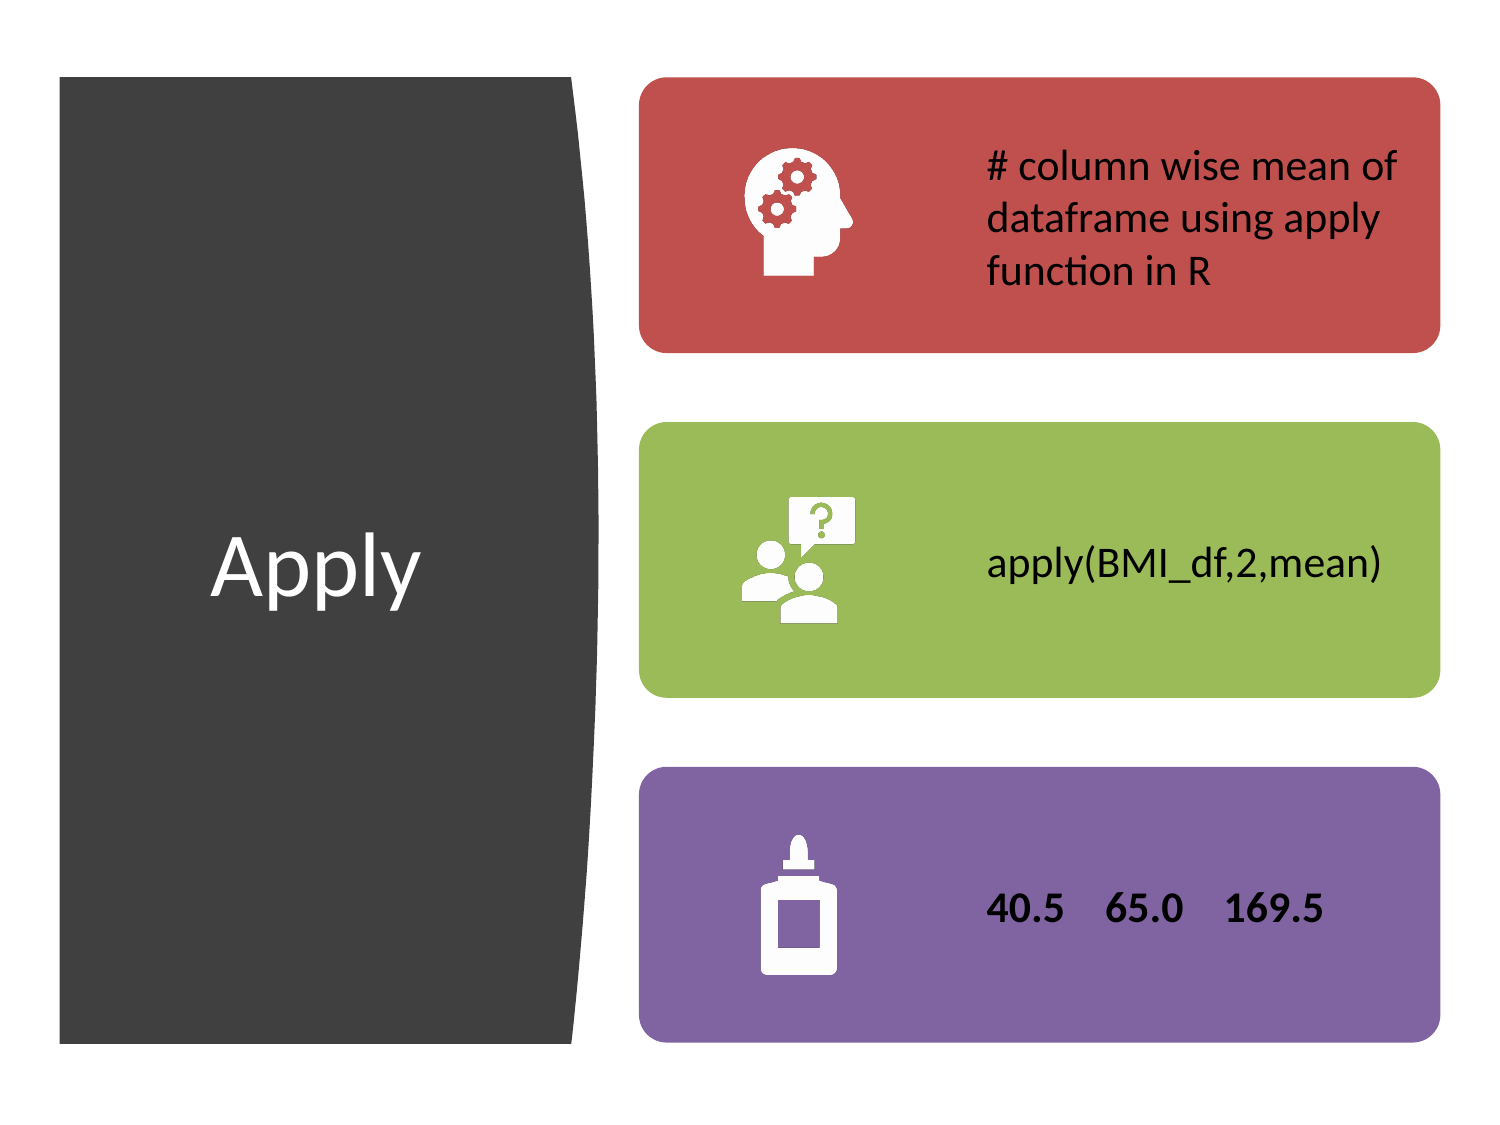

# column wise mean of dataframe using apply function in R
apply(BMI_df,2,mean)
40.5    65.0    169.5

# Apply